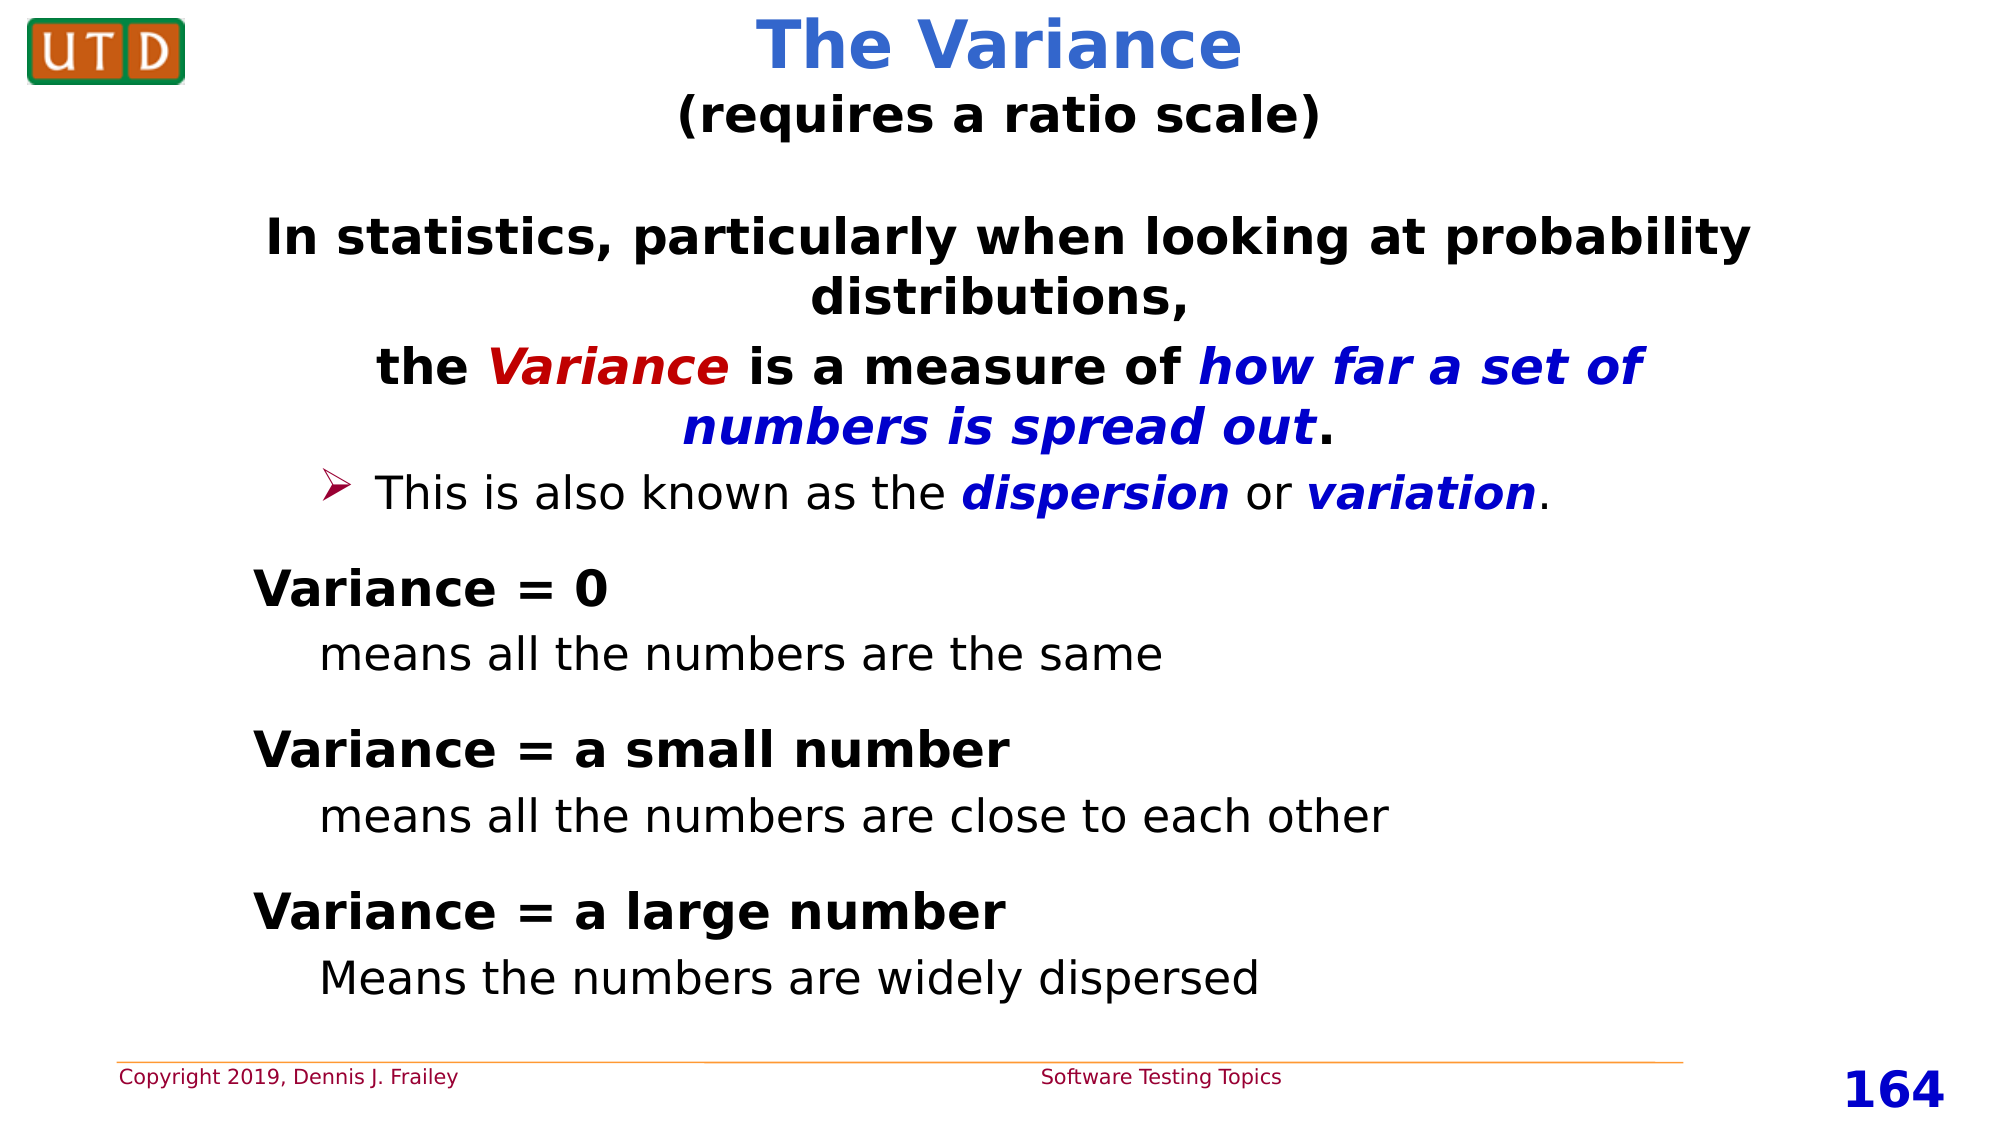

# The Variance (requires a ratio scale)
In statistics, particularly when looking at probability distributions,
the Variance is a measure of how far a set of numbers is spread out.
This is also known as the dispersion or variation.
Variance = 0
means all the numbers are the same
Variance = a small number
means all the numbers are close to each other
Variance = a large number
Means the numbers are widely dispersed